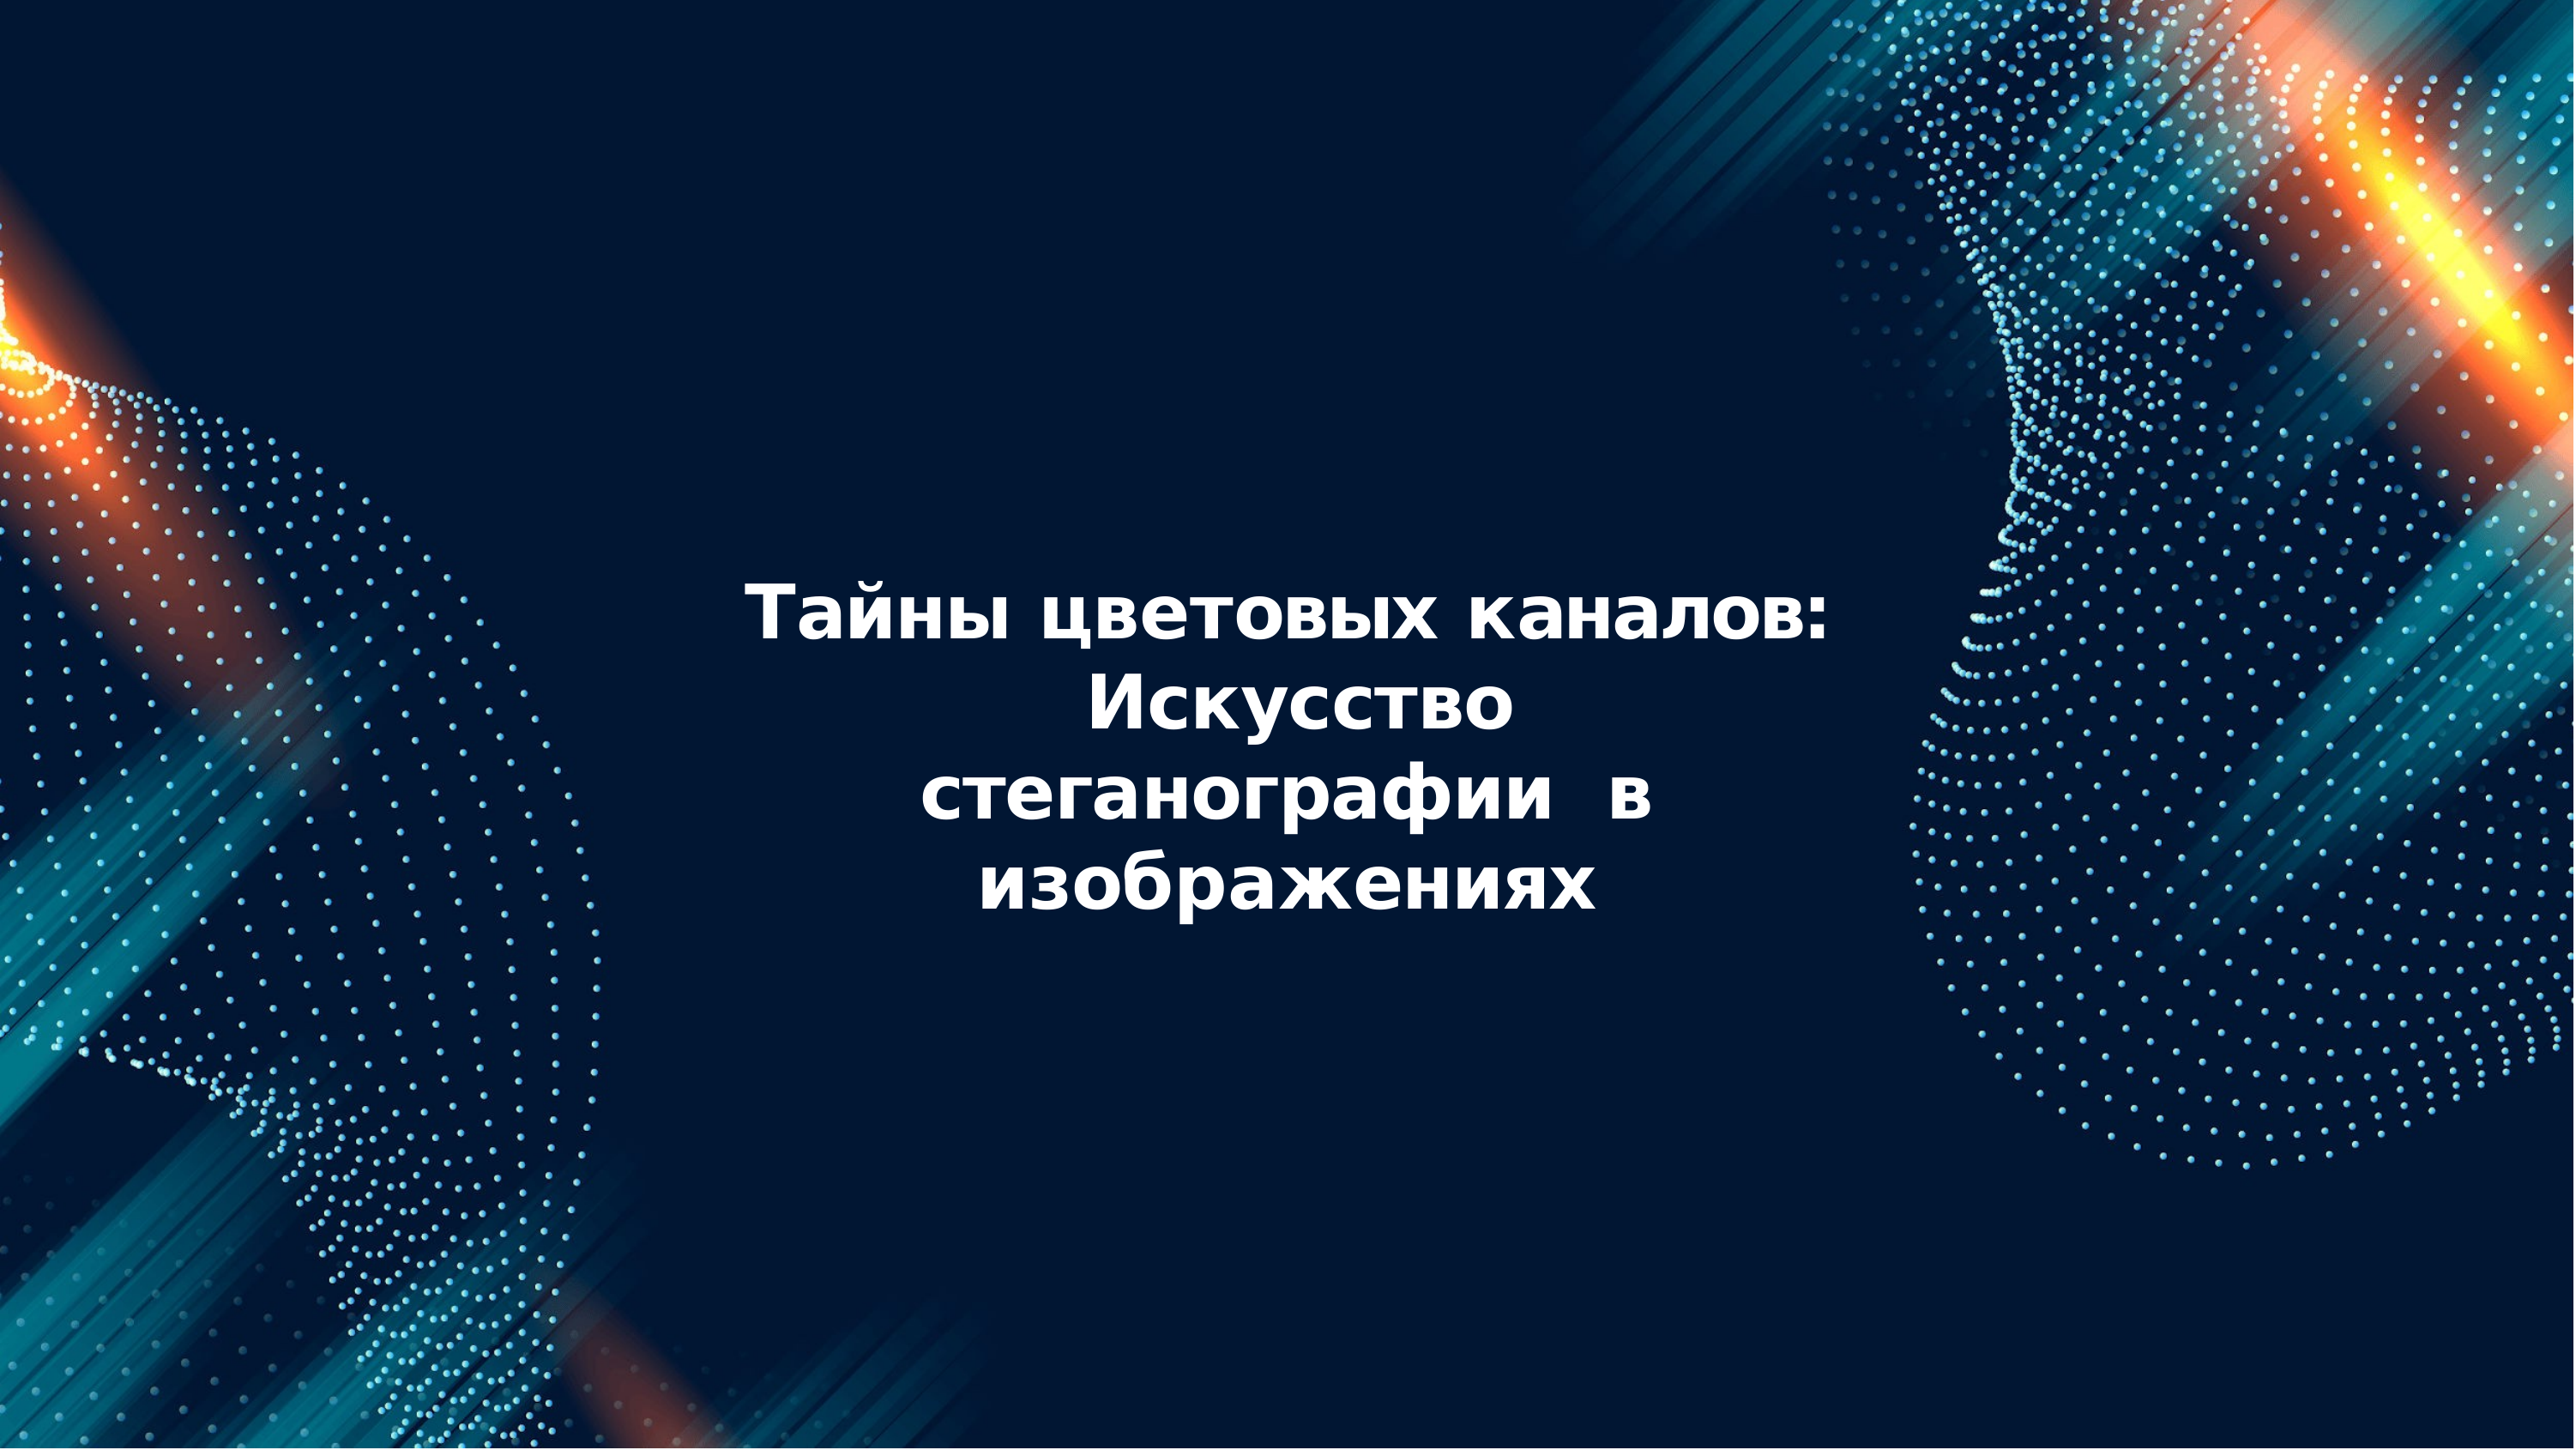

# Тайны цветовых каналов:  Искусство стеганографии  в изображениях